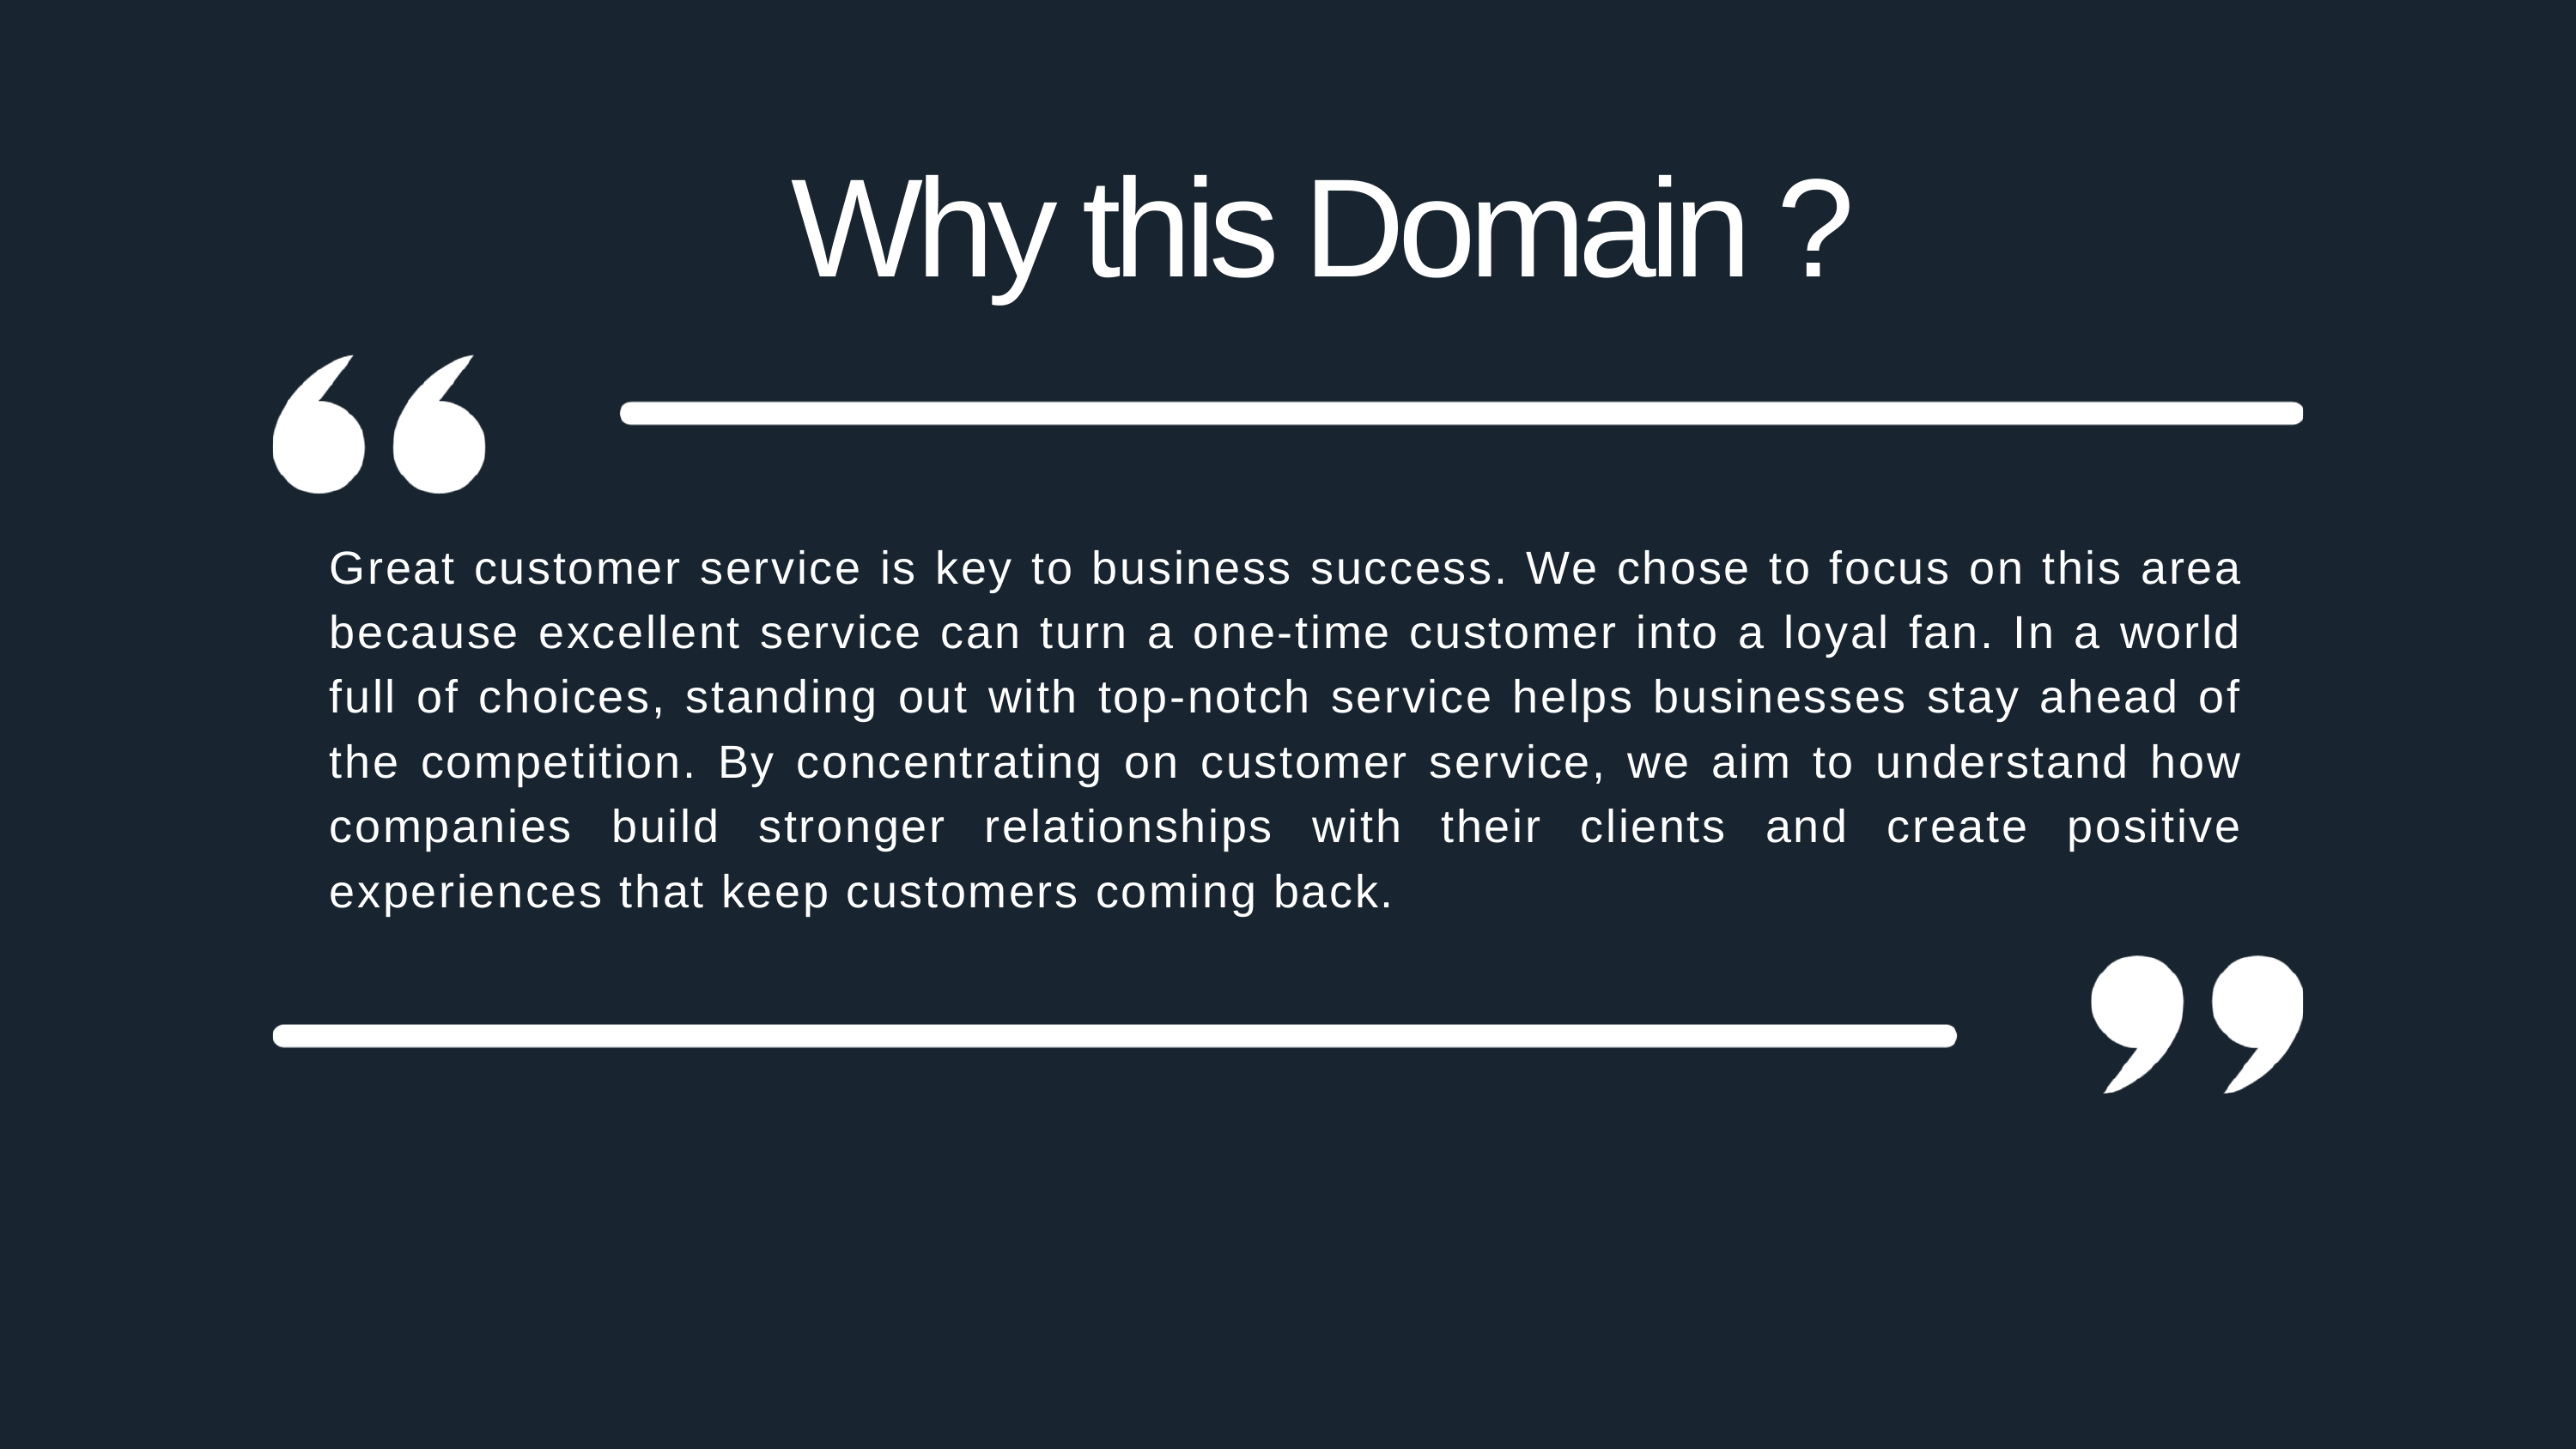

Why this Domain ?

Great customer service is key to business success. We chose to focus on this area because excellent service can turn a one-time customer into a loyal fan. In a world full of choices, standing out with top-notch service helps businesses stay ahead of the competition. By concentrating on customer service, we aim to understand how companies build stronger relationships with their clients and create positive experiences that keep customers coming back.